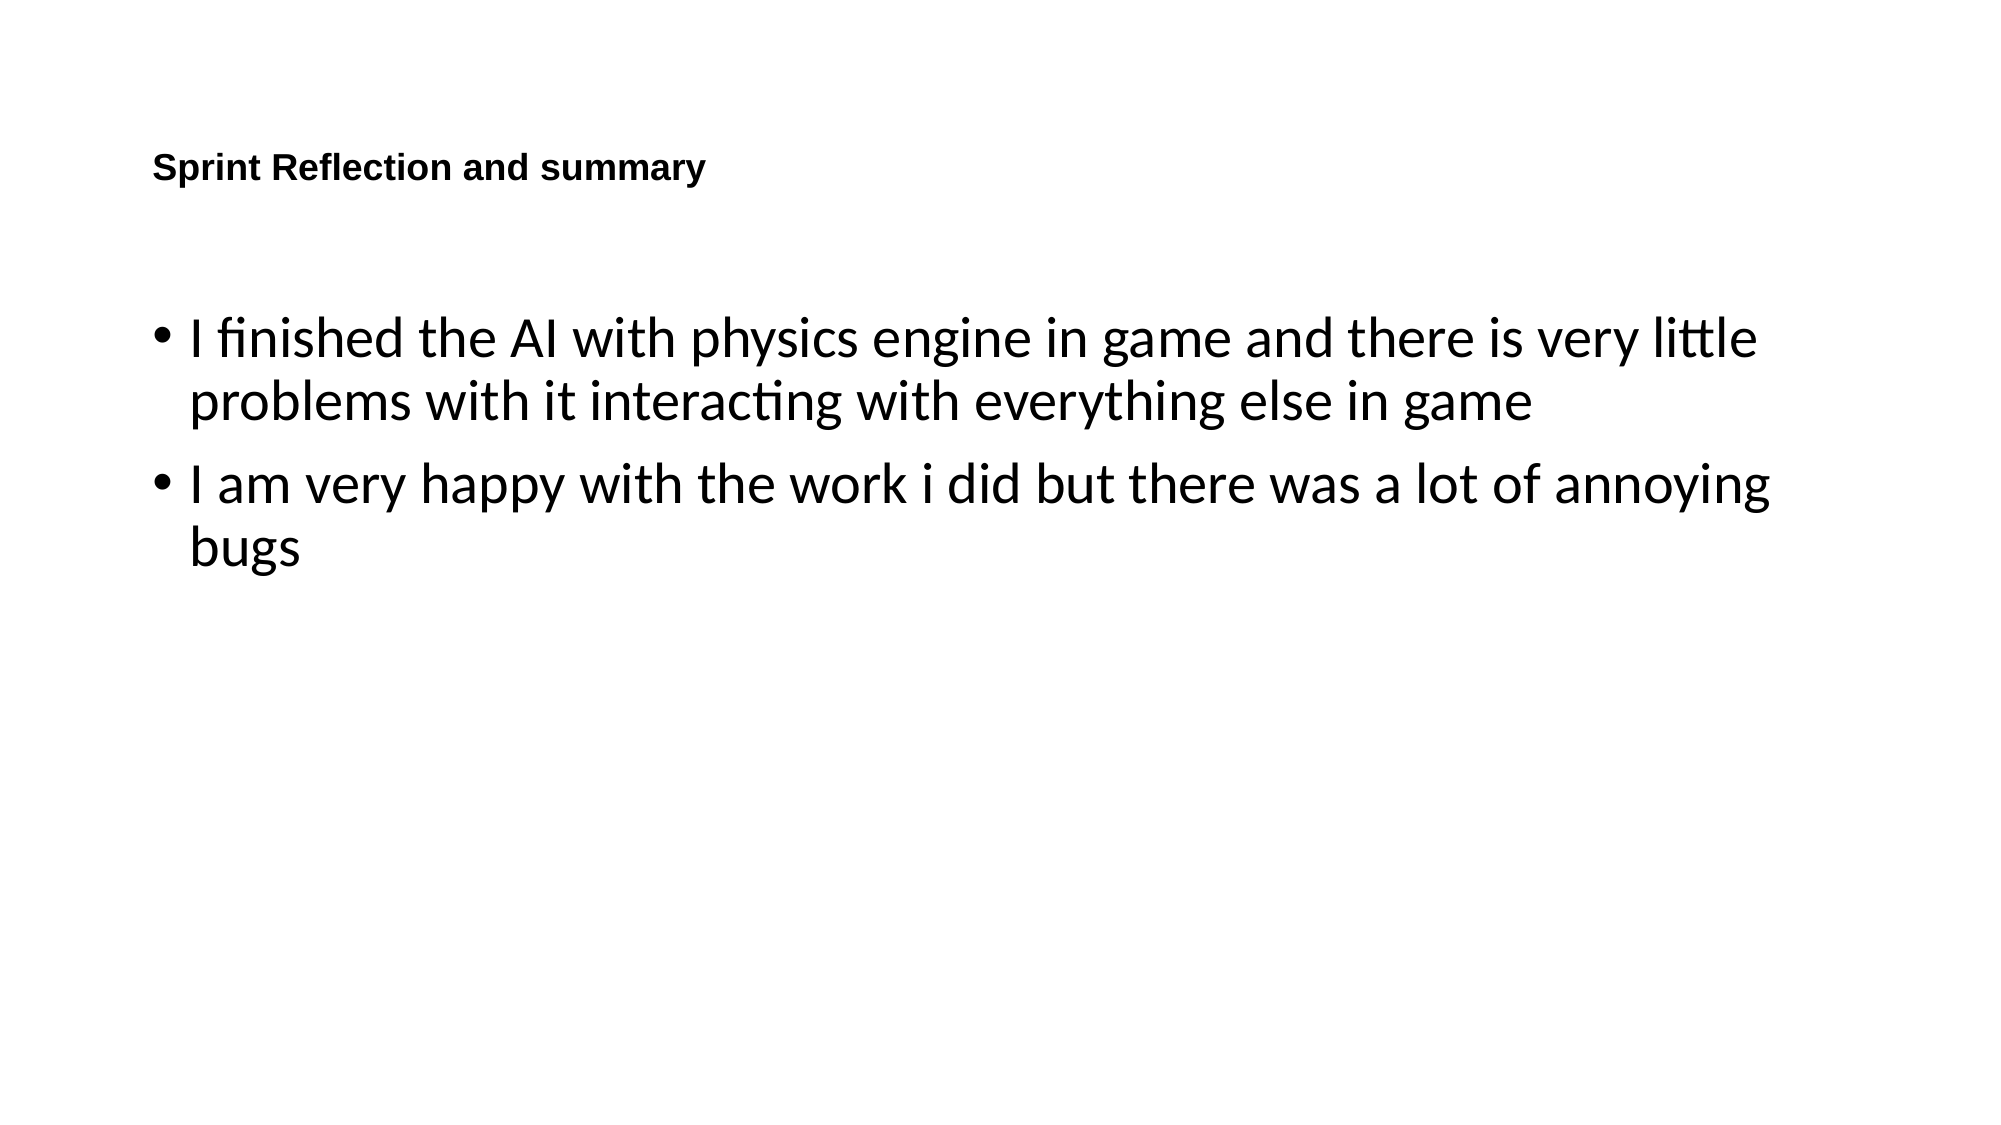

# Sprint Reflection and summary
I finished the AI with physics engine in game and there is very little problems with it interacting with everything else in game
I am very happy with the work i did but there was a lot of annoying bugs